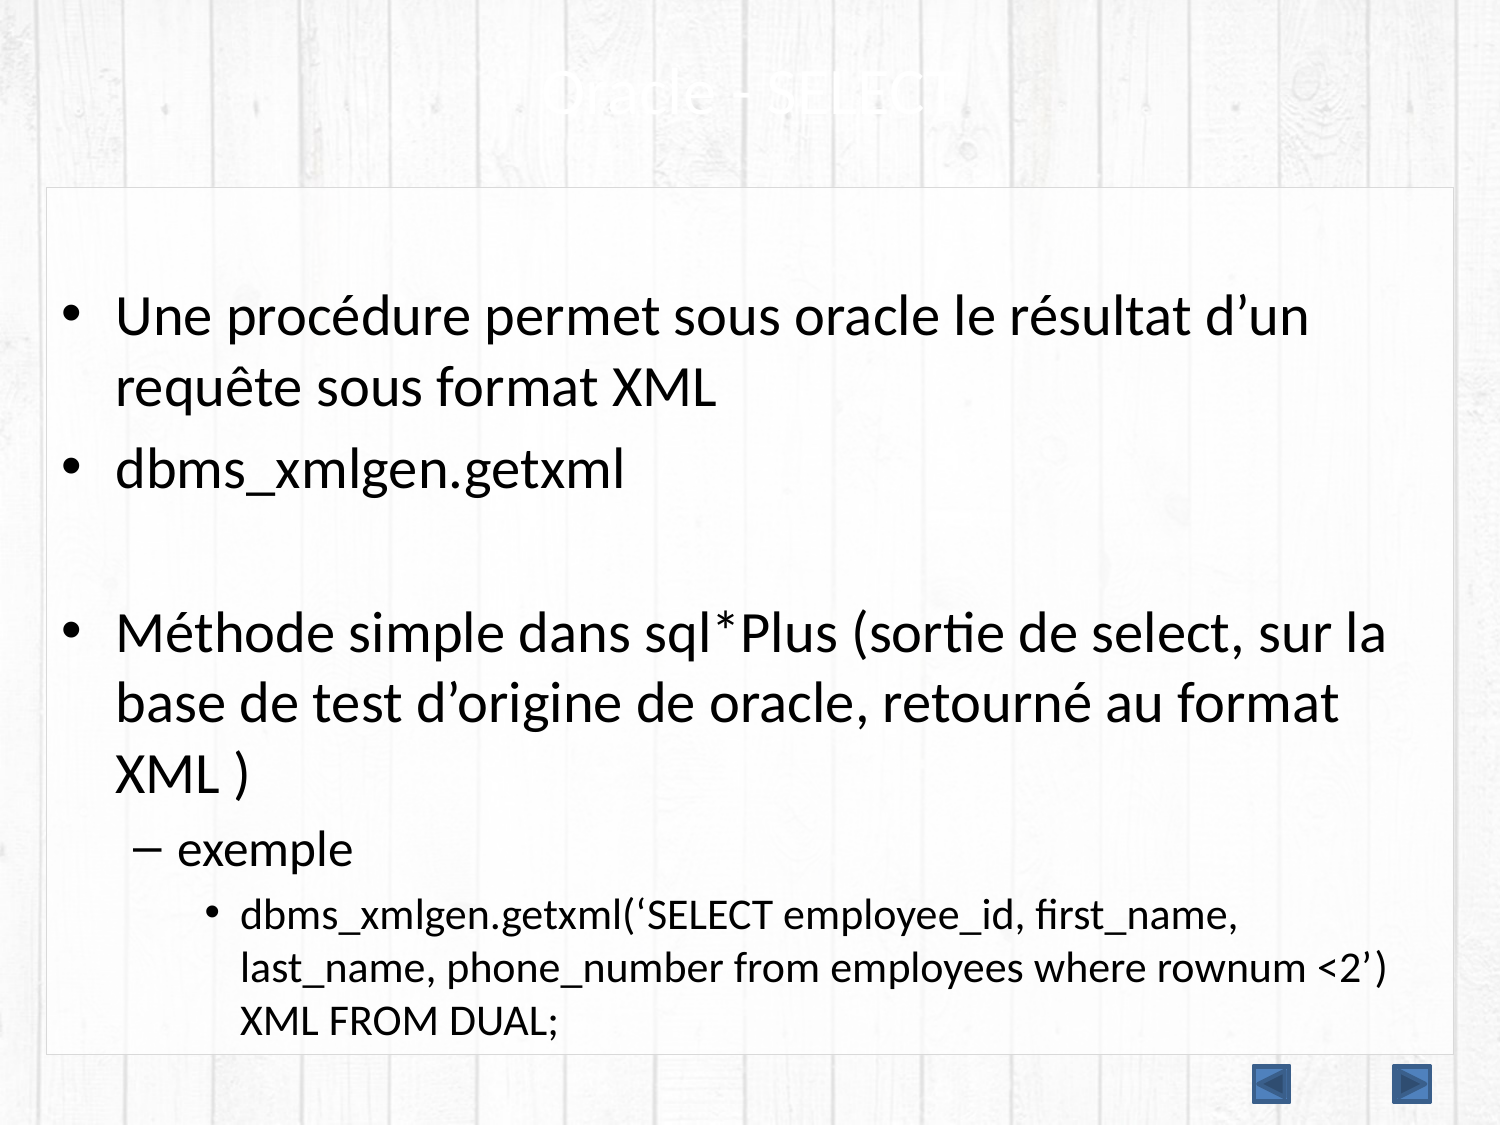

# Oracle - SELECT

Une procédure permet sous oracle le résultat d’un requête sous format XML
dbms_xmlgen.getxml

Méthode simple dans sql*Plus (sortie de select, sur la base de test d’origine de oracle, retourné au format XML )
exemple
dbms_xmlgen.getxml(‘SELECT employee_id, first_name, last_name, phone_number from employees where rownum <2’) XML FROM DUAL;